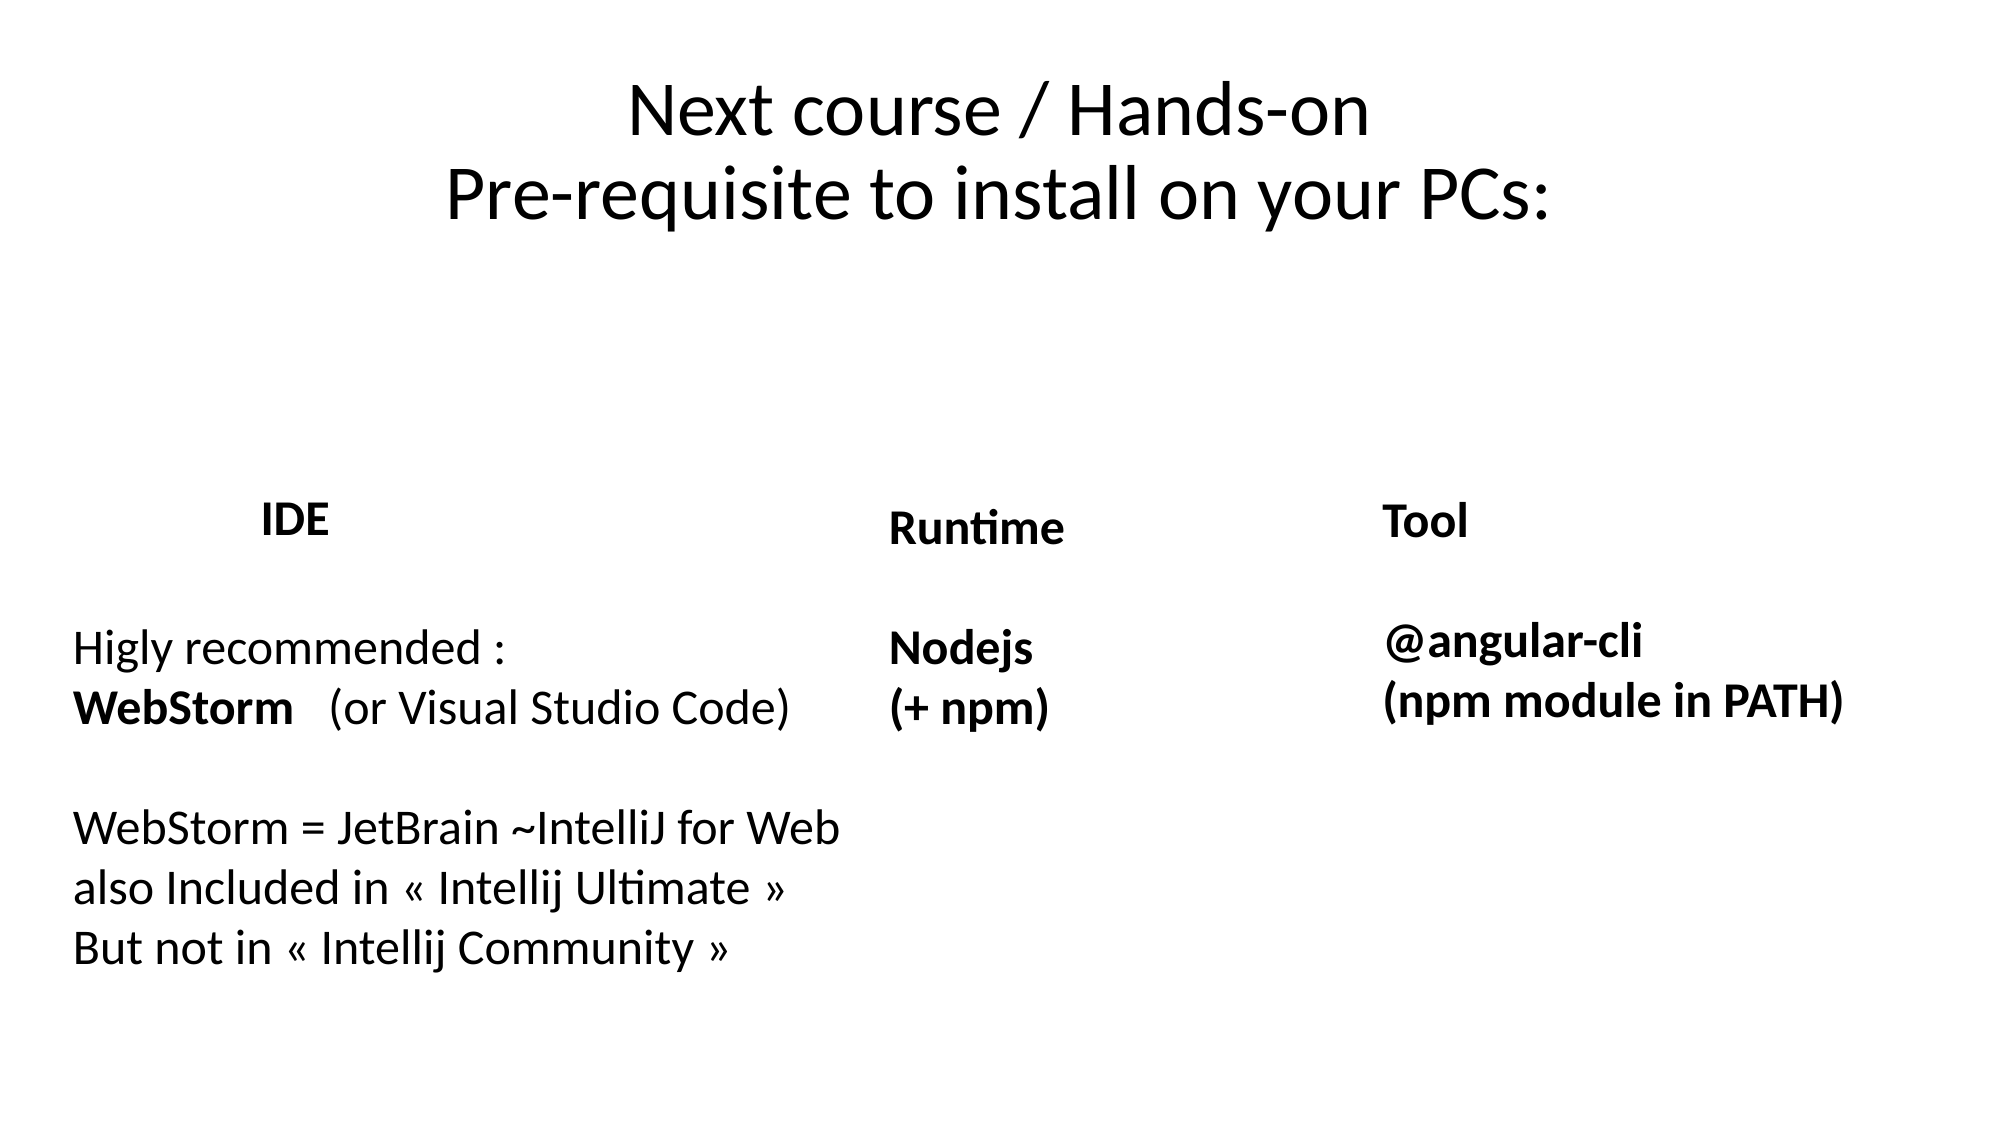

# Next course / Hands-on Pre-requisite to install on your PCs:
IDE
Tool

@angular-cli
(npm module in PATH)
Runtime

Nodejs
(+ npm)
Higly recommended :
WebStorm   (or Visual Studio Code)

WebStorm = JetBrain ~IntelliJ for Web
also Included in « Intellij Ultimate »
But not in « Intellij Community »